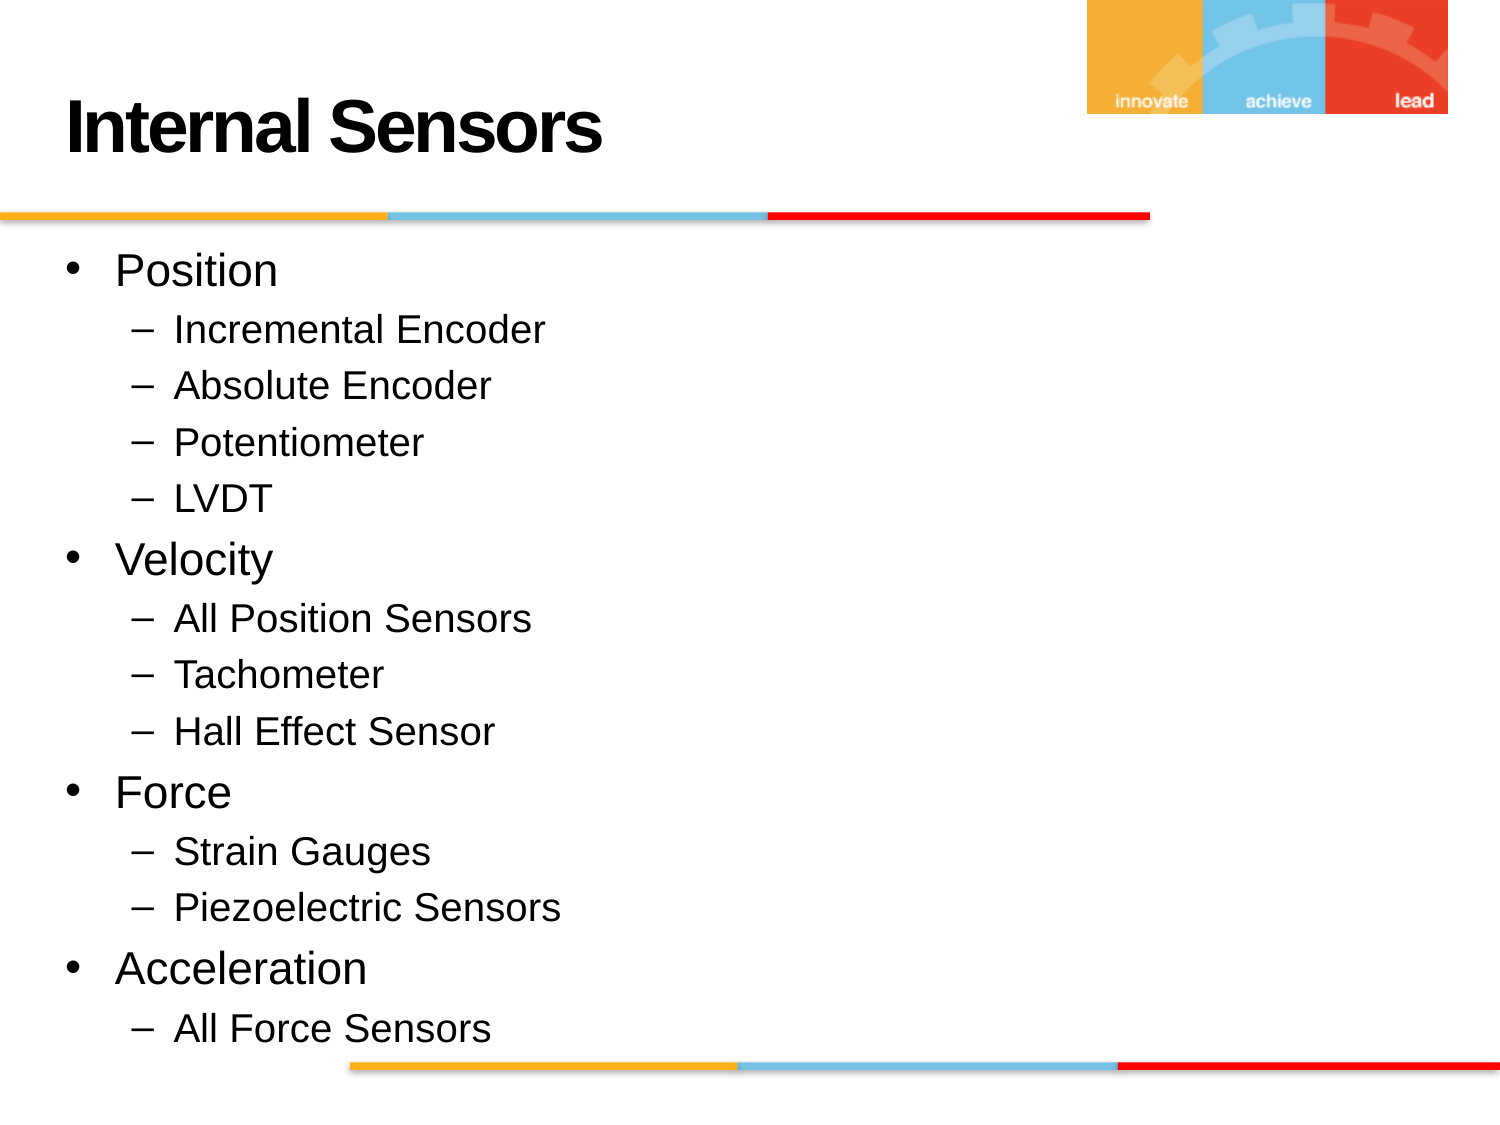

# Internal Sensors
Position
Incremental Encoder
Absolute Encoder
Potentiometer
LVDT
Velocity
All Position Sensors
Tachometer
Hall Effect Sensor
Force
Strain Gauges
Piezoelectric Sensors
Acceleration
All Force Sensors